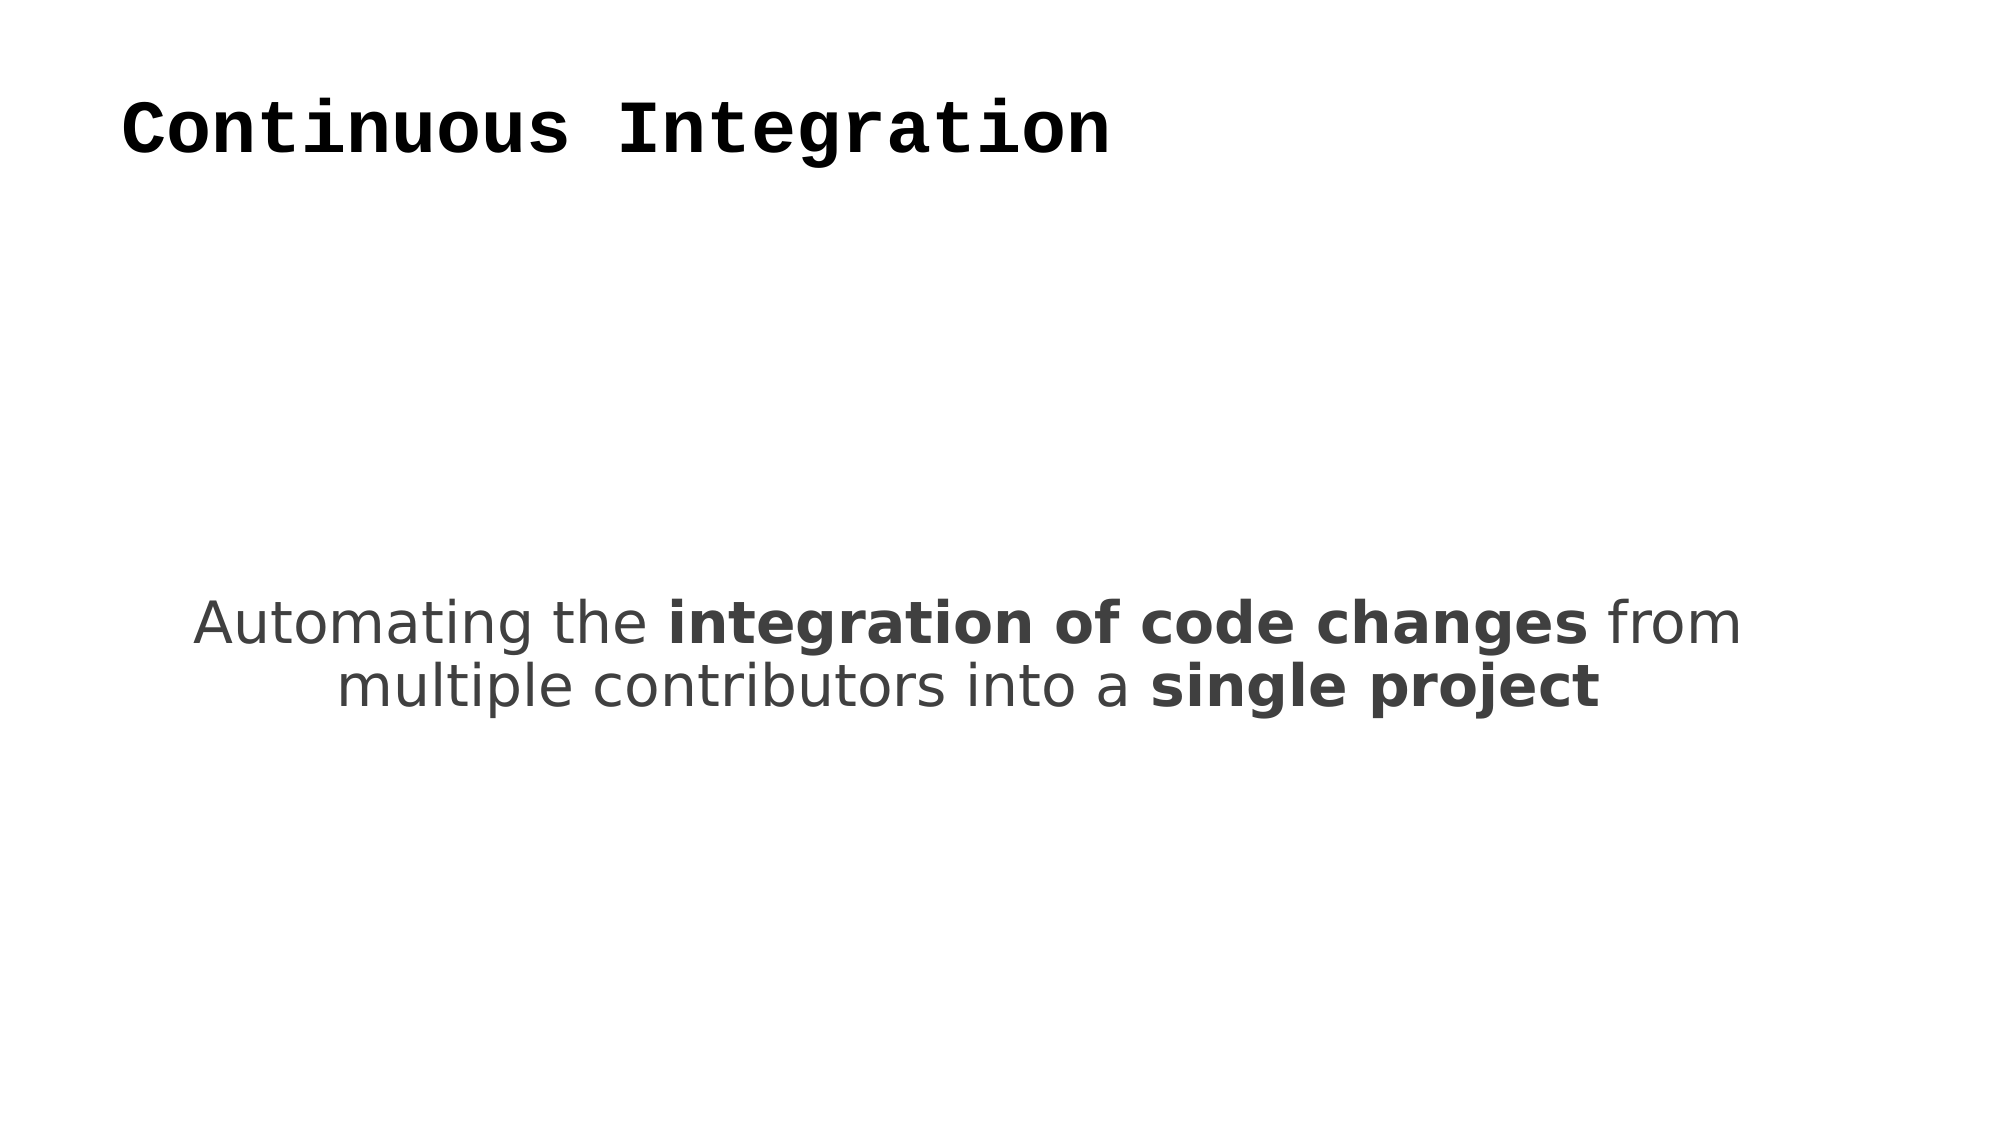

# Continuous Integration
Automating the integration of code changes from multiple contributors into a single project